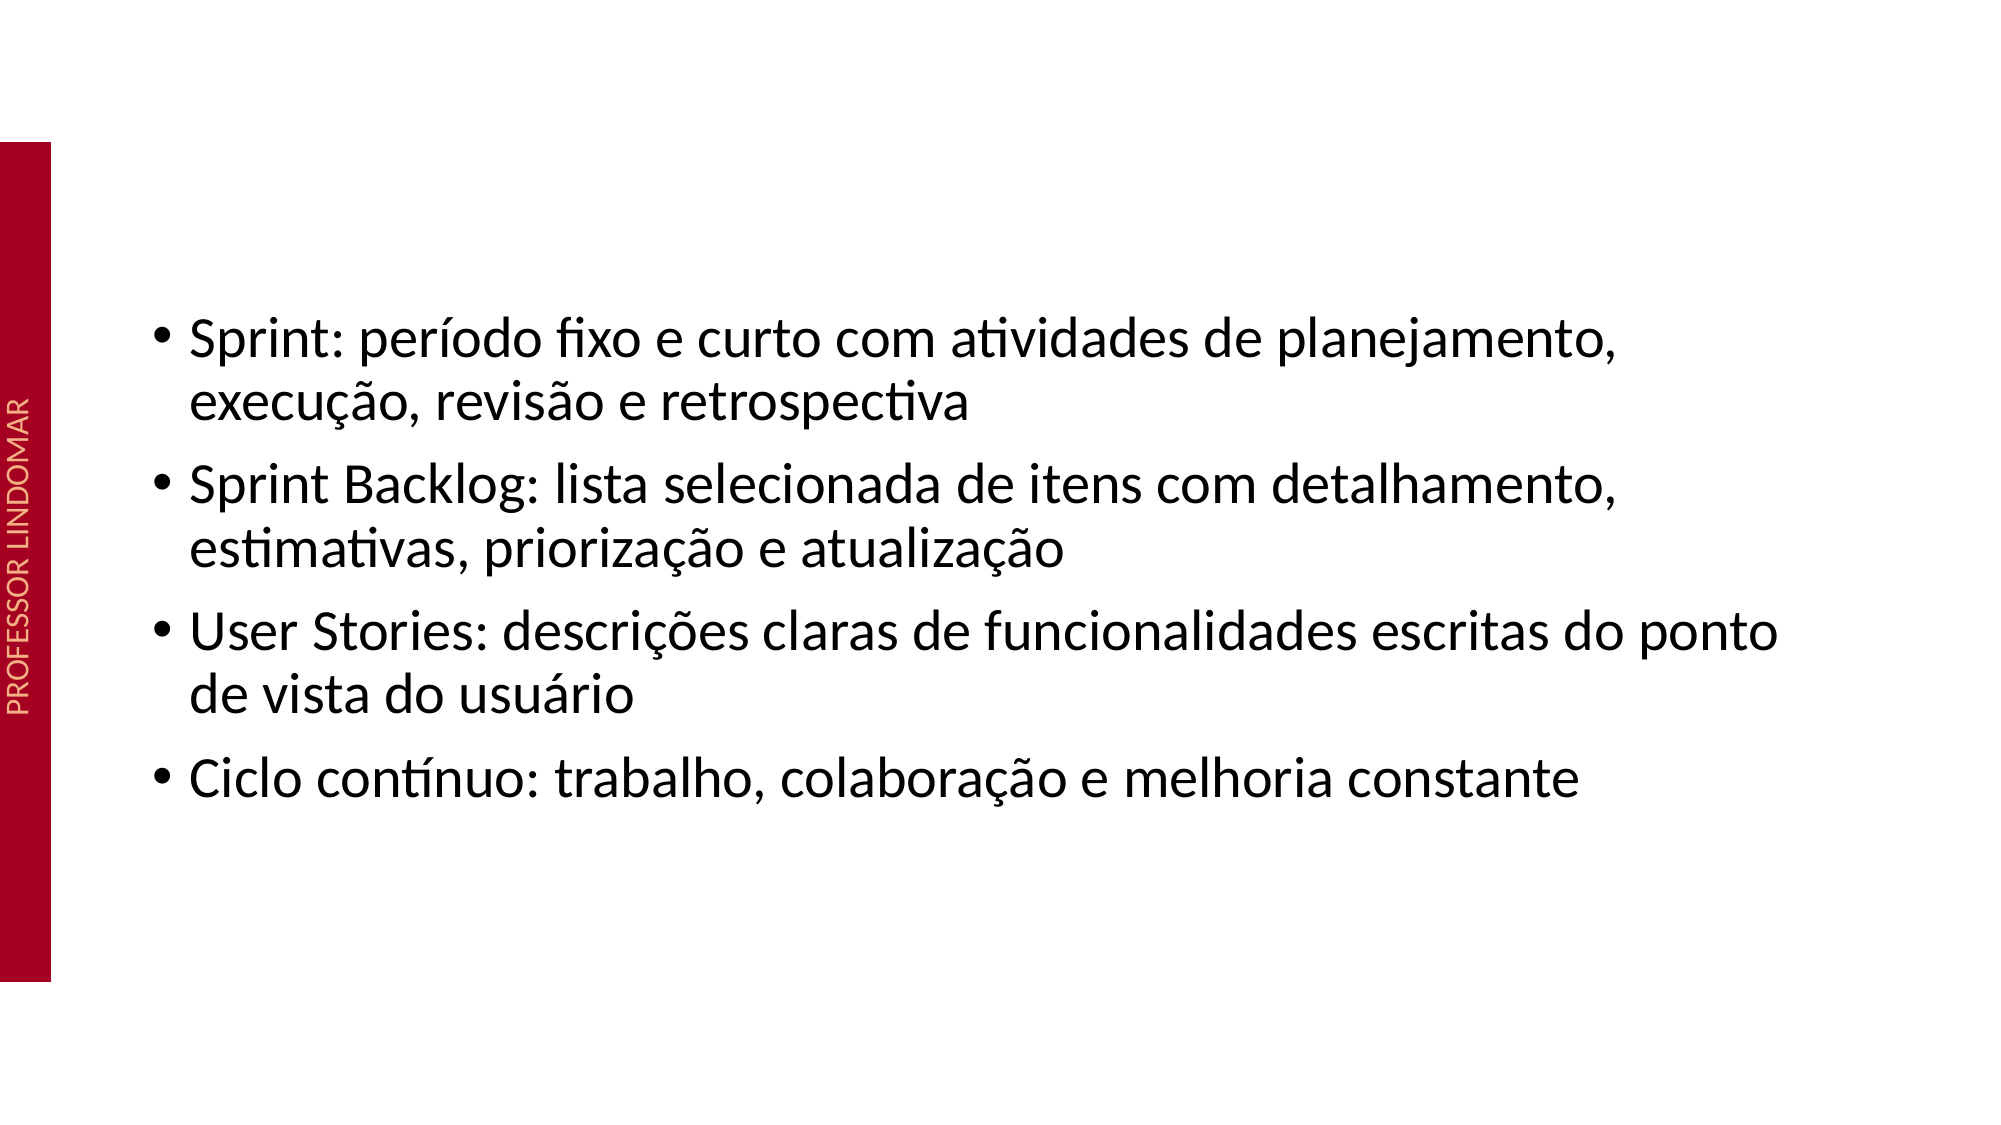

#
Sprint: período fixo e curto com atividades de planejamento, execução, revisão e retrospectiva
Sprint Backlog: lista selecionada de itens com detalhamento, estimativas, priorização e atualização
User Stories: descrições claras de funcionalidades escritas do ponto de vista do usuário
Ciclo contínuo: trabalho, colaboração e melhoria constante